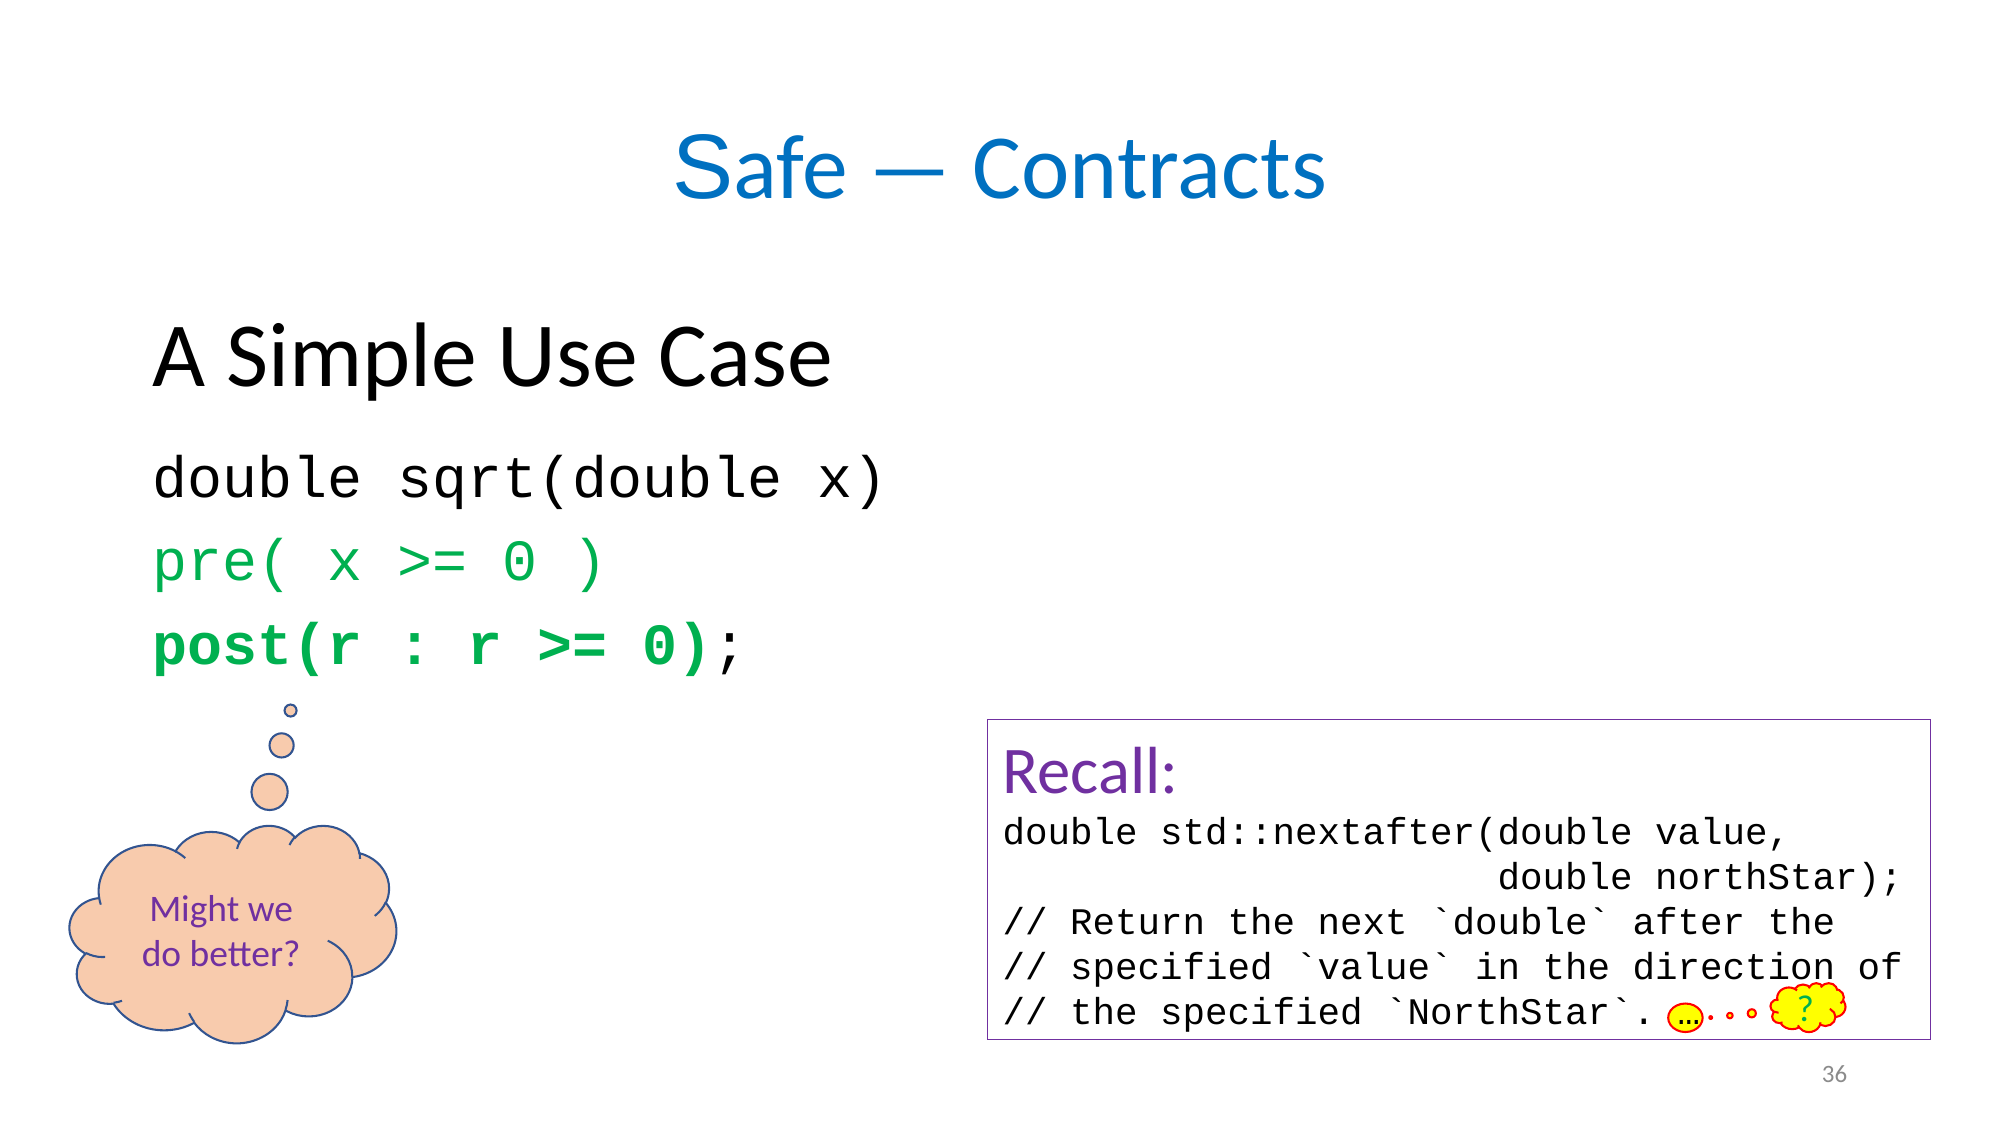

# Safe — Contracts
A Simple Use Case
double sqrt(double x)
pre( x >= 0 )
post(r : r >= 0);

Recall:
double std::nextafter(double value,
                      double northStar);
// Return the next `double` after the
// specified `value` in the direction of
// the specified `NorthStar`. …
Might we do better?
?

36